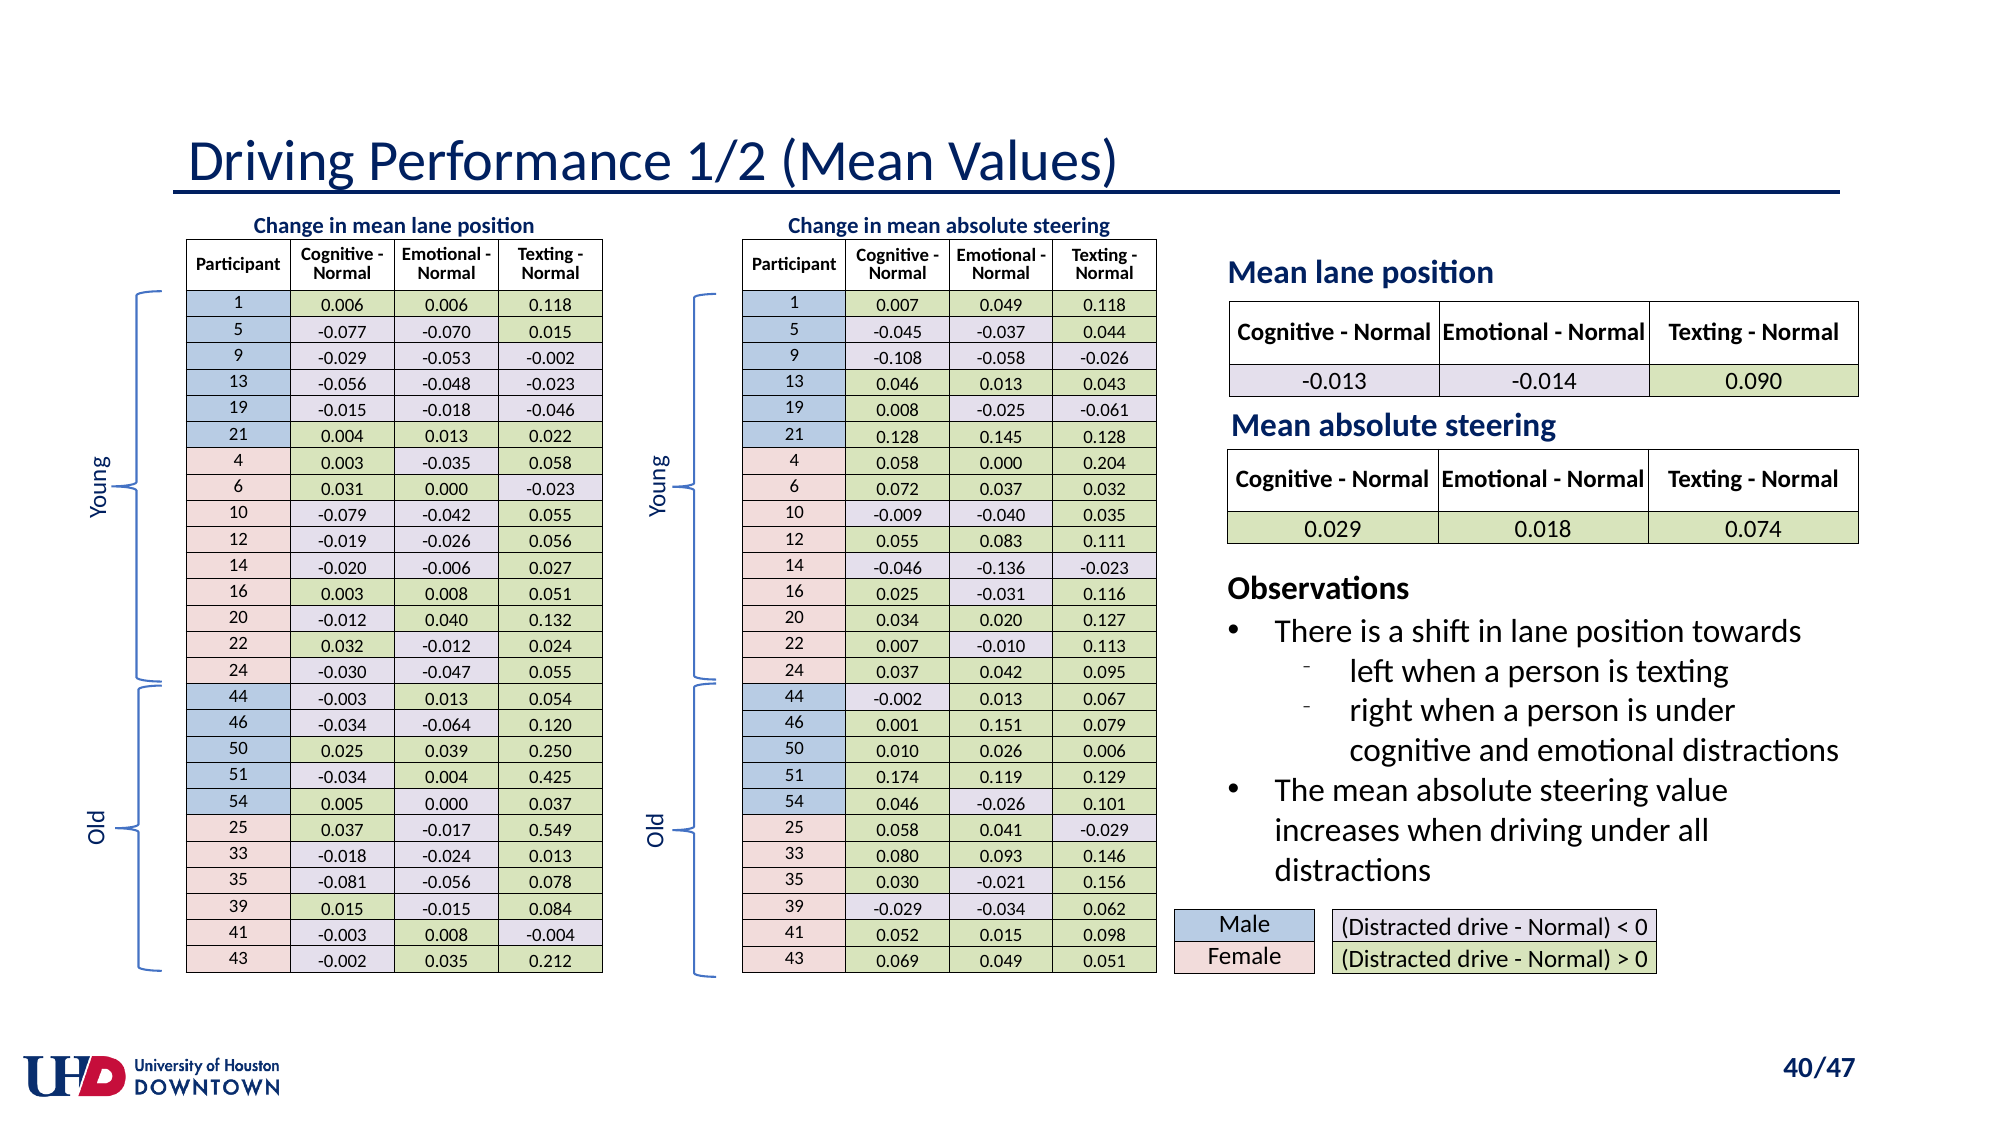

Driving Performance 1/2 (Mean Values)
| Change in mean lane position |  |  |  |
| --- | --- | --- | --- |
| Participant | Cognitive - Normal | Emotional - Normal | Texting - Normal |
| 1 | 0.006 | 0.006 | 0.118 |
| 5 | -0.077 | -0.070 | 0.015 |
| 9 | -0.029 | -0.053 | -0.002 |
| 13 | -0.056 | -0.048 | -0.023 |
| 19 | -0.015 | -0.018 | -0.046 |
| 21 | 0.004 | 0.013 | 0.022 |
| 4 | 0.003 | -0.035 | 0.058 |
| 6 | 0.031 | 0.000 | -0.023 |
| 10 | -0.079 | -0.042 | 0.055 |
| 12 | -0.019 | -0.026 | 0.056 |
| 14 | -0.020 | -0.006 | 0.027 |
| 16 | 0.003 | 0.008 | 0.051 |
| 20 | -0.012 | 0.040 | 0.132 |
| 22 | 0.032 | -0.012 | 0.024 |
| 24 | -0.030 | -0.047 | 0.055 |
| 44 | -0.003 | 0.013 | 0.054 |
| 46 | -0.034 | -0.064 | 0.120 |
| 50 | 0.025 | 0.039 | 0.250 |
| 51 | -0.034 | 0.004 | 0.425 |
| 54 | 0.005 | 0.000 | 0.037 |
| 25 | 0.037 | -0.017 | 0.549 |
| 33 | -0.018 | -0.024 | 0.013 |
| 35 | -0.081 | -0.056 | 0.078 |
| 39 | 0.015 | -0.015 | 0.084 |
| 41 | -0.003 | 0.008 | -0.004 |
| 43 | -0.002 | 0.035 | 0.212 |
| Change in mean absolute steering |  |  |  |
| --- | --- | --- | --- |
| Participant | Cognitive - Normal | Emotional - Normal | Texting - Normal |
| 1 | 0.007 | 0.049 | 0.118 |
| 5 | -0.045 | -0.037 | 0.044 |
| 9 | -0.108 | -0.058 | -0.026 |
| 13 | 0.046 | 0.013 | 0.043 |
| 19 | 0.008 | -0.025 | -0.061 |
| 21 | 0.128 | 0.145 | 0.128 |
| 4 | 0.058 | 0.000 | 0.204 |
| 6 | 0.072 | 0.037 | 0.032 |
| 10 | -0.009 | -0.040 | 0.035 |
| 12 | 0.055 | 0.083 | 0.111 |
| 14 | -0.046 | -0.136 | -0.023 |
| 16 | 0.025 | -0.031 | 0.116 |
| 20 | 0.034 | 0.020 | 0.127 |
| 22 | 0.007 | -0.010 | 0.113 |
| 24 | 0.037 | 0.042 | 0.095 |
| 44 | -0.002 | 0.013 | 0.067 |
| 46 | 0.001 | 0.151 | 0.079 |
| 50 | 0.010 | 0.026 | 0.006 |
| 51 | 0.174 | 0.119 | 0.129 |
| 54 | 0.046 | -0.026 | 0.101 |
| 25 | 0.058 | 0.041 | -0.029 |
| 33 | 0.080 | 0.093 | 0.146 |
| 35 | 0.030 | -0.021 | 0.156 |
| 39 | -0.029 | -0.034 | 0.062 |
| 41 | 0.052 | 0.015 | 0.098 |
| 43 | 0.069 | 0.049 | 0.051 |
Mean lane position

| Cognitive - Normal | Emotional - Normal | Texting - Normal |
| --- | --- | --- |
| -0.013 | -0.014 | 0.090 |
Mean absolute steering
| Cognitive - Normal | Emotional - Normal | Texting - Normal |
| --- | --- | --- |
| 0.029 | 0.018 | 0.074 |
Young
Young
Observations

There is a shift in lane position towards
left when a person is texting
right when a person is under cognitive and emotional distractions
The mean absolute steering value increases when driving under all distractions

Old
Old
| Male |
| --- |
| Female |
| (Distracted drive - Normal) < 0 |
| --- |
| (Distracted drive - Normal) > 0 |
40